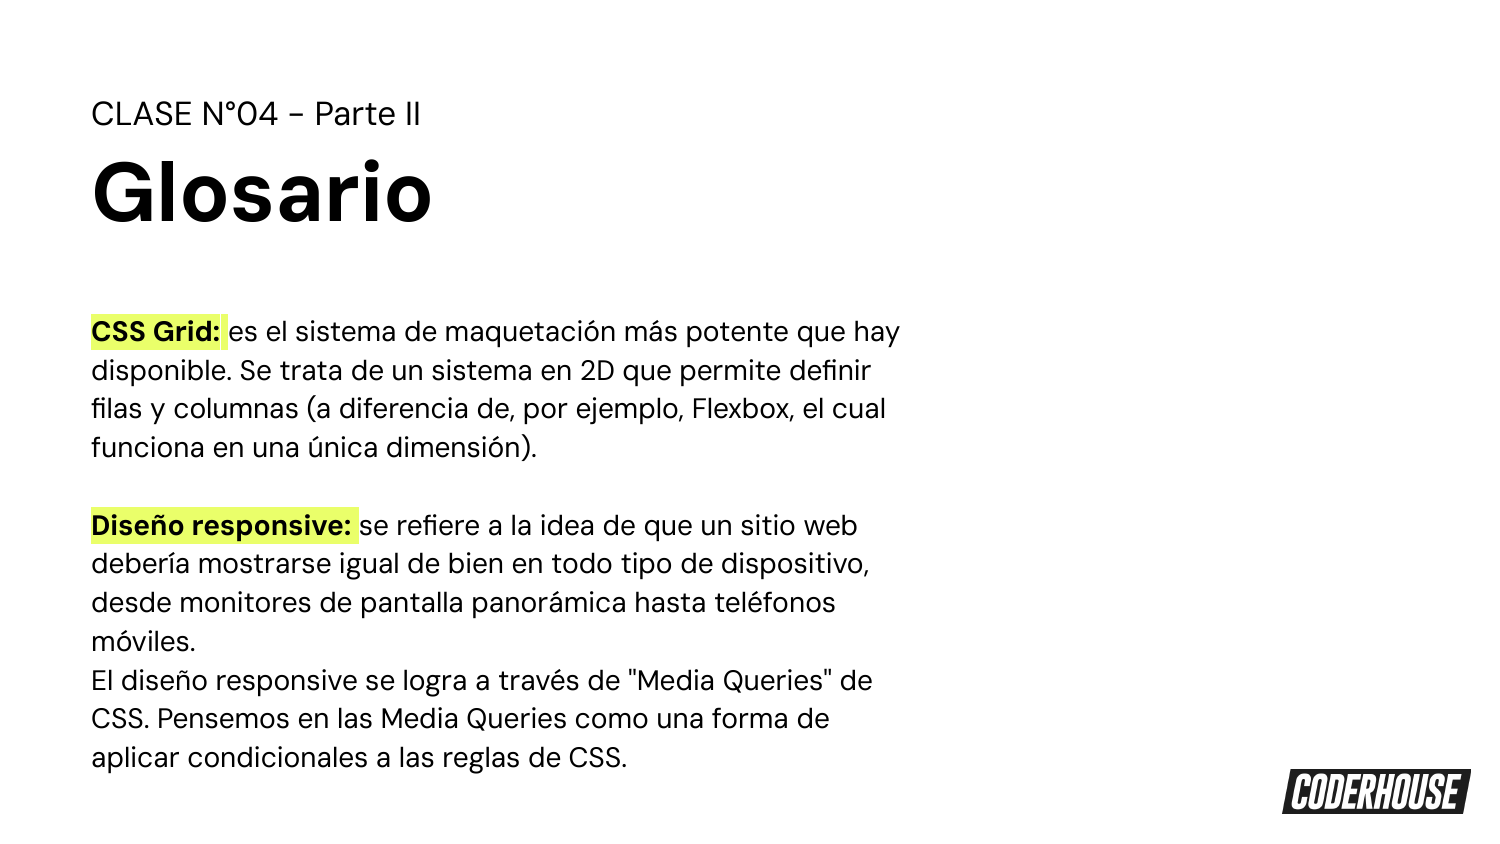

CLASE N°04 - Parte II
Glosario
CSS Grid: es el sistema de maquetación más potente que hay disponible. Se trata de un sistema en 2D que permite definir filas y columnas (a diferencia de, por ejemplo, Flexbox, el cual funciona en una única dimensión).

Diseño responsive: se refiere a la idea de que un sitio web debería mostrarse igual de bien en todo tipo de dispositivo, desde monitores de pantalla panorámica hasta teléfonos móviles.
El diseño responsive se logra a través de "Media Queries" de CSS. Pensemos en las Media Queries como una forma de aplicar condicionales a las reglas de CSS.